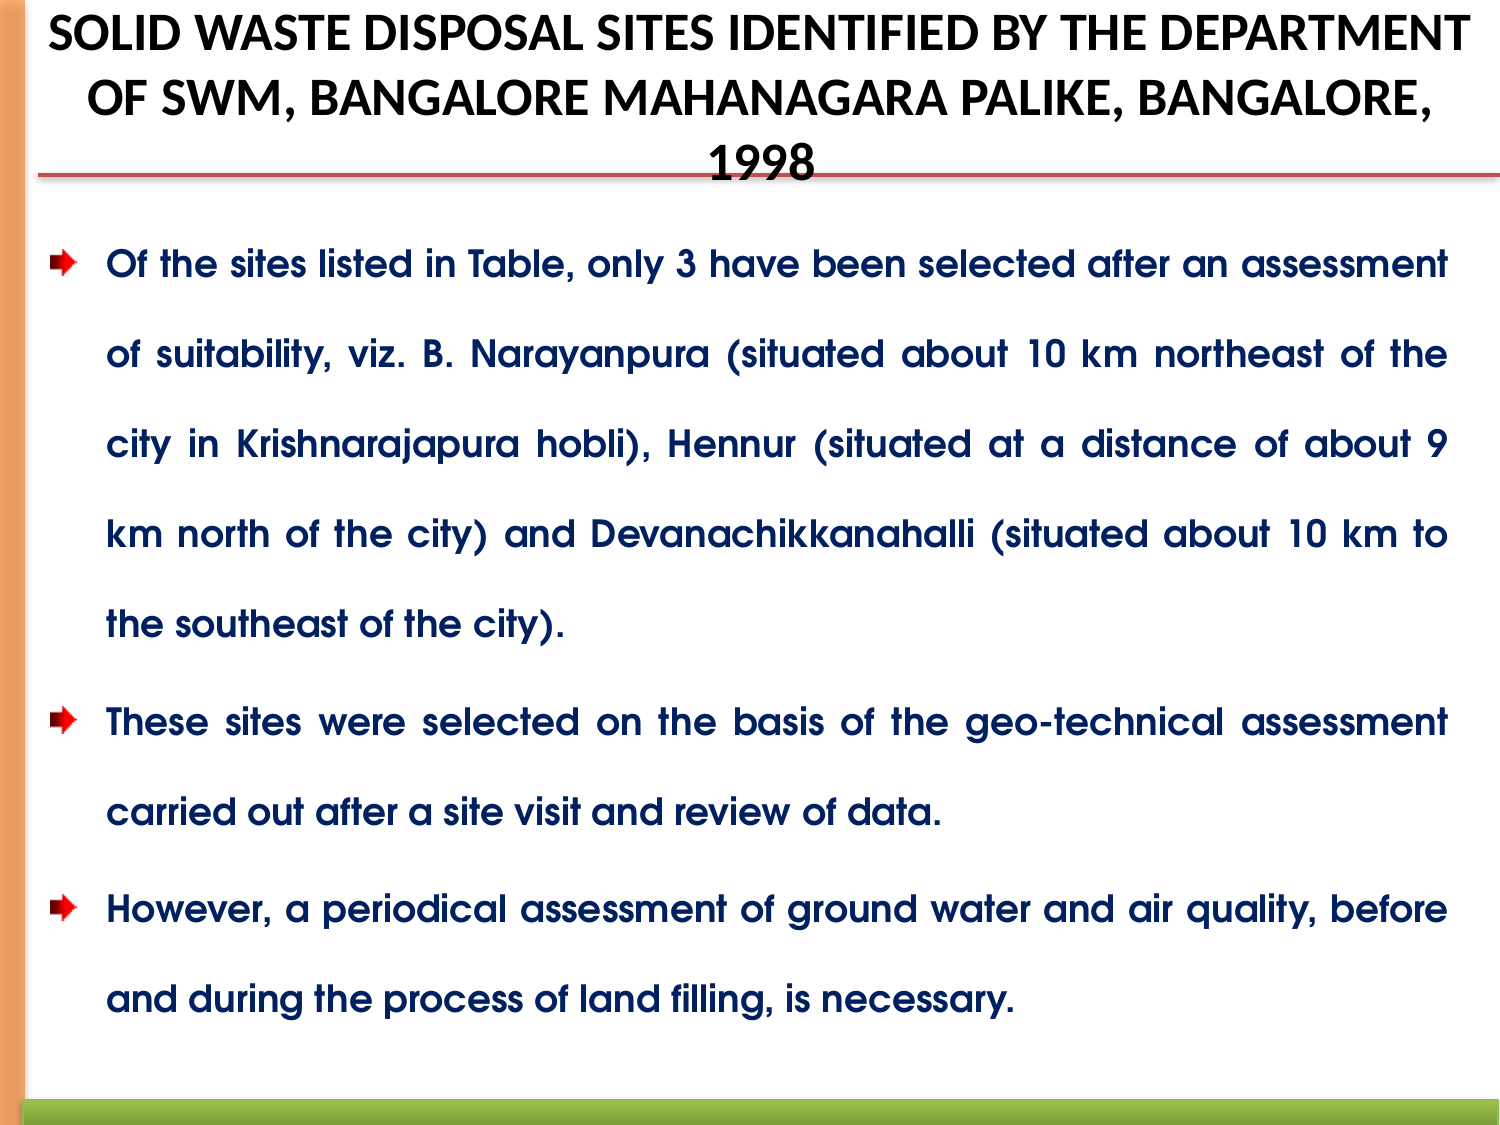

SOLID WASTE DISPOSAL SITES IDENTIFIED BY THE DEPARTMENT OF SWM, BANGALORE MAHANAGARA PALIKE, BANGALORE, 1998
Of the sites listed in Table, only 3 have been selected after an assessment of suitability, viz. B. Narayanpura (situated about 10 km northeast of the city in Krishnarajapura hobli), Hennur (situated at a distance of about 9 km north of the city) and Devanachikkanahalli (situated about 10 km to the southeast of the city).
These sites were selected on the basis of the geo-technical assessment carried out after a site visit and review of data.
However, a periodical assessment of ground water and air quality, before and during the process of land filling, is necessary.